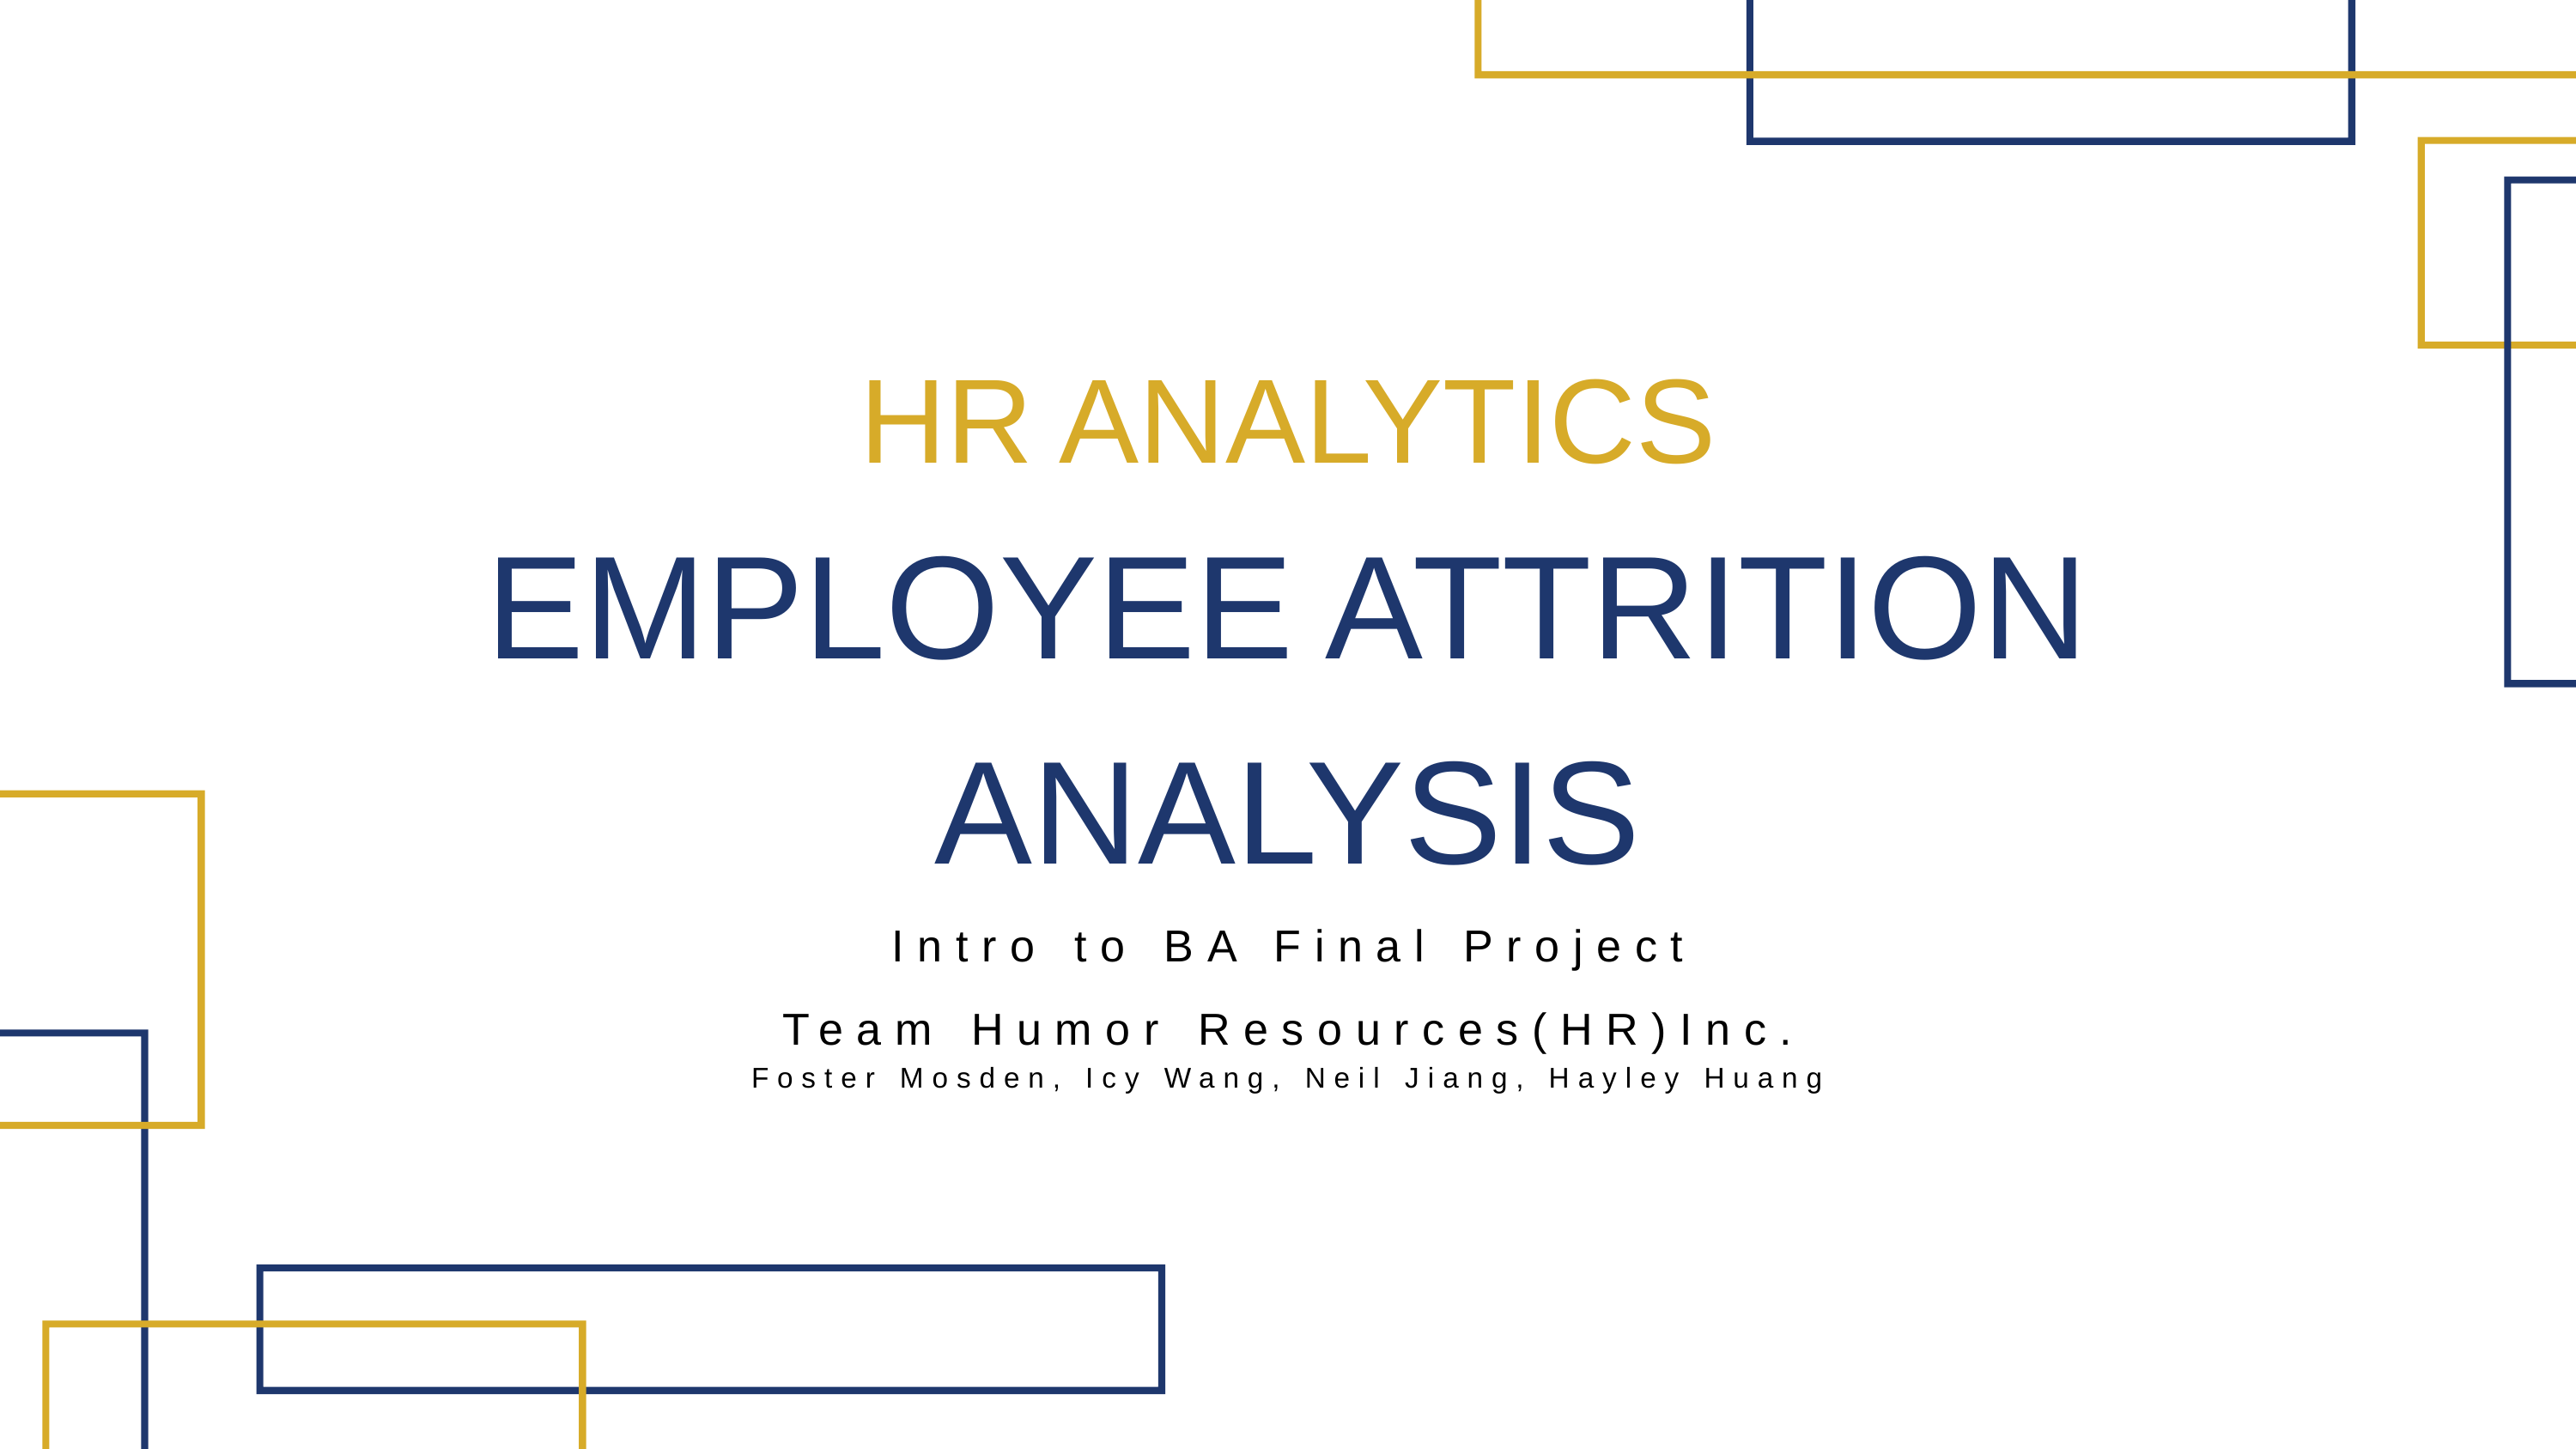

HR ANALYTICS
EMPLOYEE ATTRITION ANALYSIS

Intro to BA Final Project
Team Humor Resources(HR)Inc.
Foster Mosden, Icy Wang, Neil Jiang, Hayley Huang